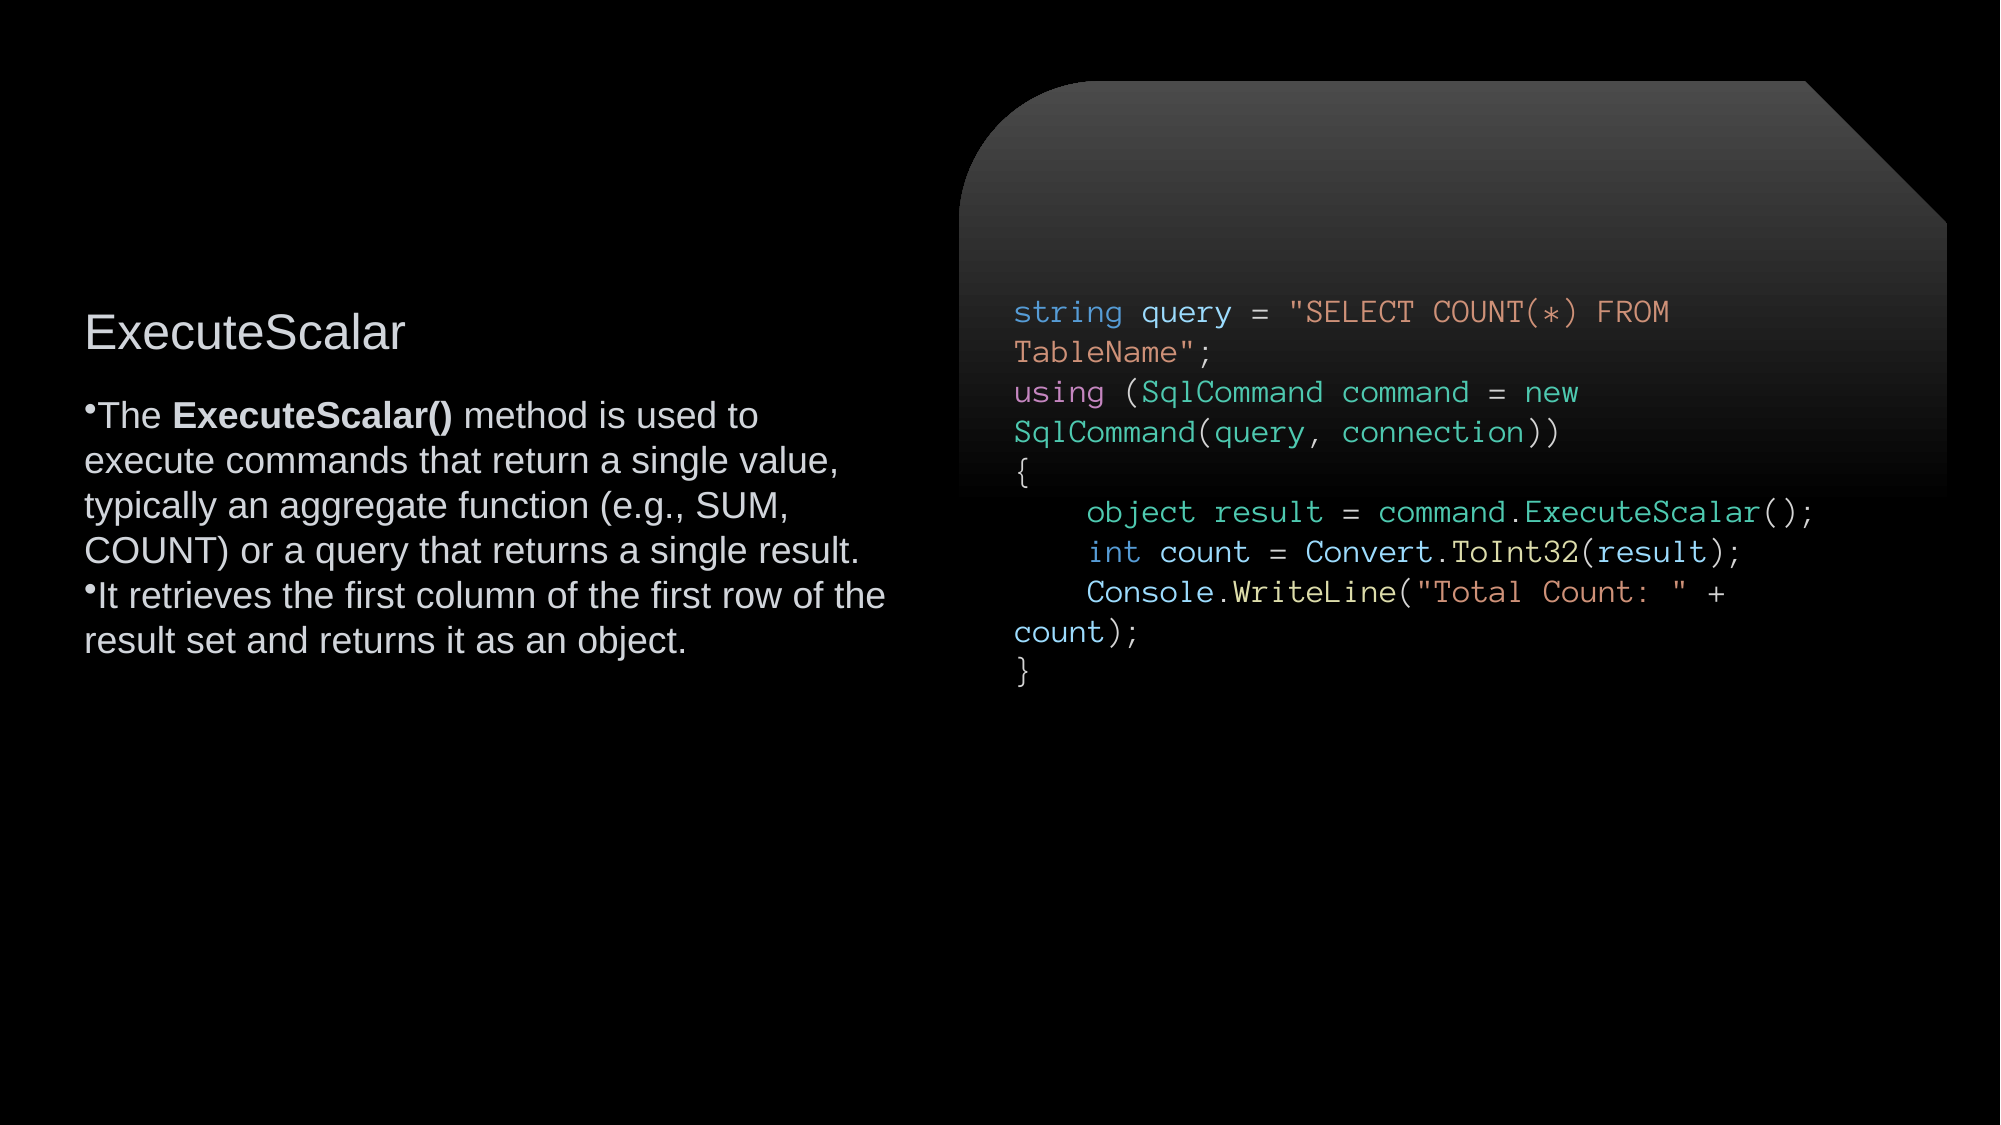

string query = "SELECT COUNT(*) FROM TableName";
using (SqlCommand command = new SqlCommand(query, connection))
{
    object result = command.ExecuteScalar();
    int count = Convert.ToInt32(result);
    Console.WriteLine("Total Count: " + count);
}

ExecuteScalar
The ExecuteScalar() method is used to execute commands that return a single value, typically an aggregate function (e.g., SUM, COUNT) or a query that returns a single result.
It retrieves the first column of the first row of the result set and returns it as an object.